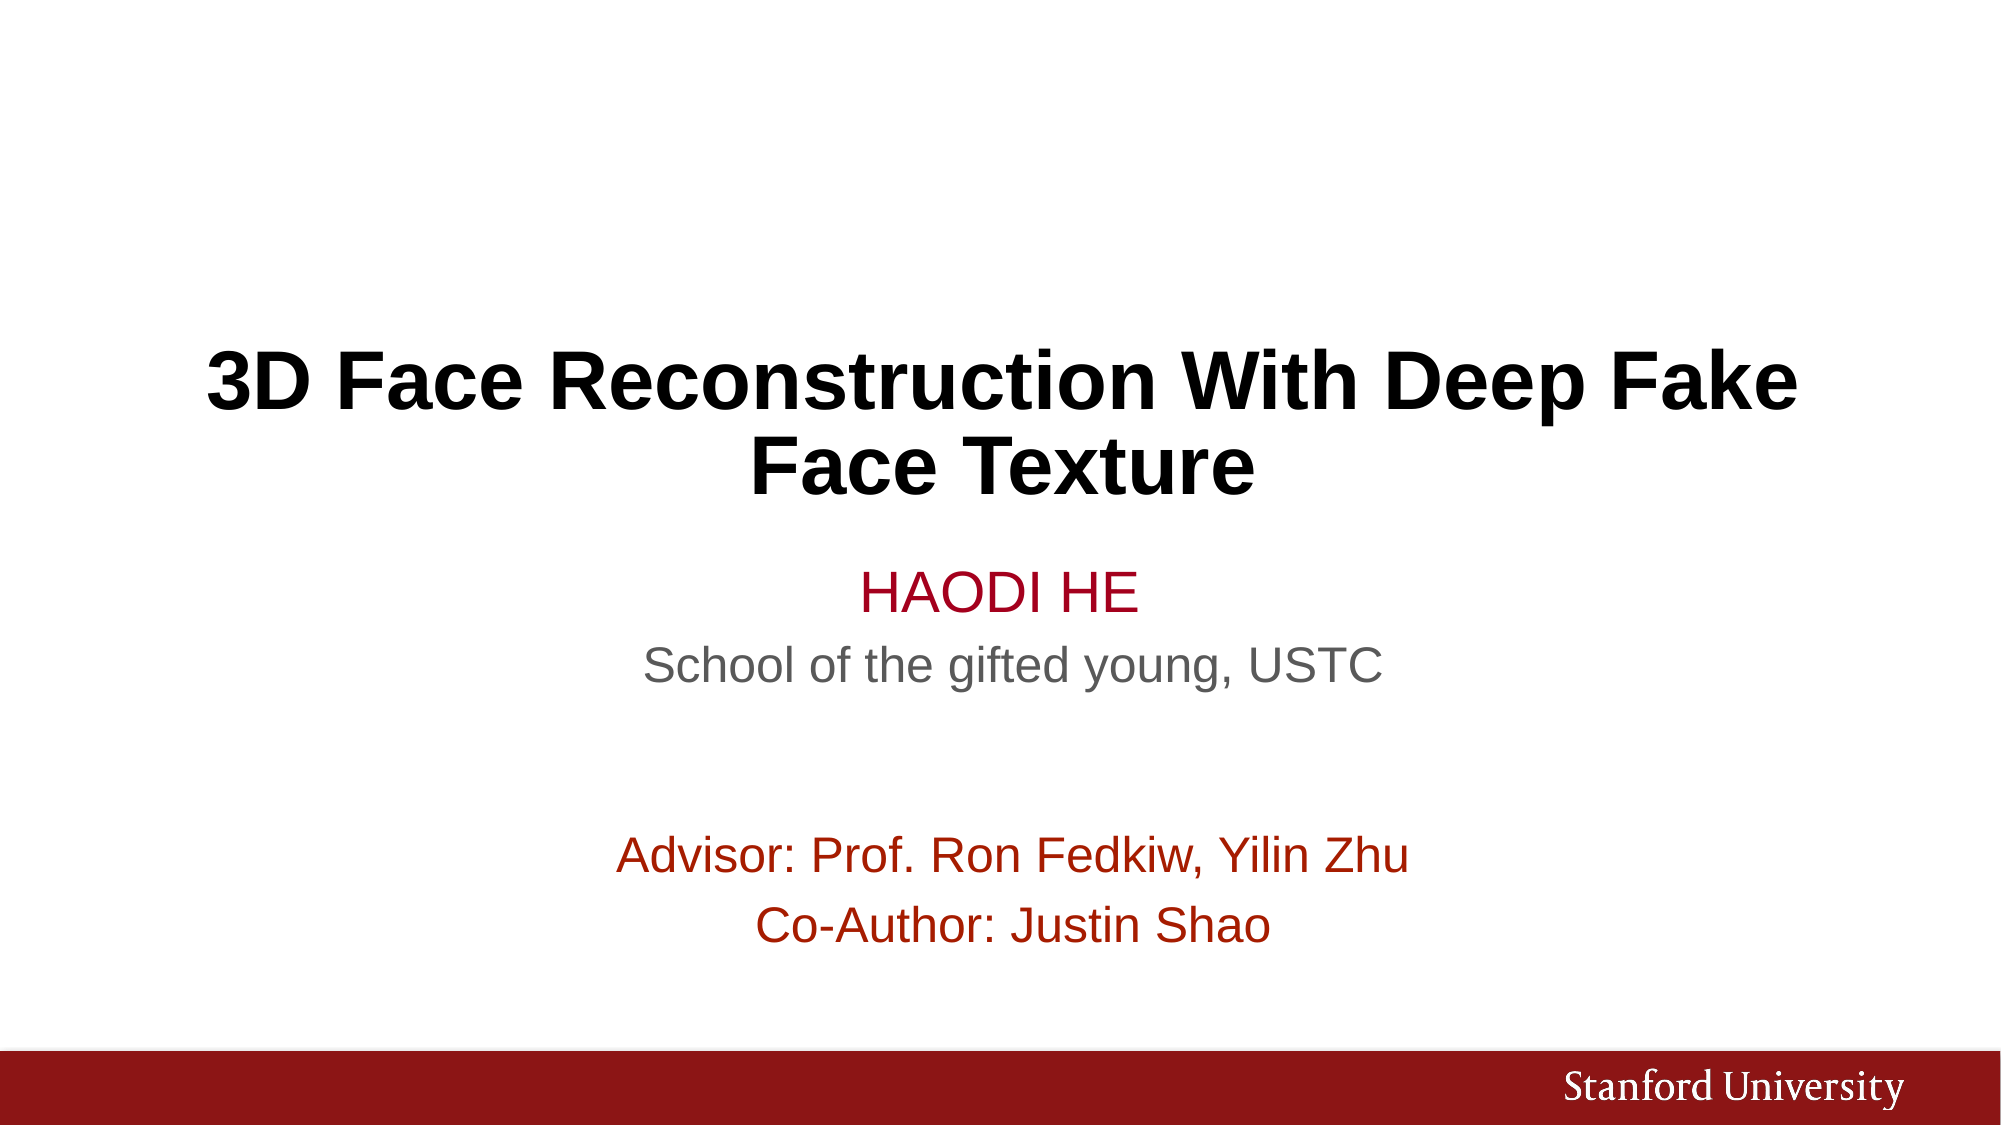

# 3D Face Reconstruction With Deep Fake Face Texture
Haodi He
School of the gifted young, USTC

Advisor: Prof. Ron Fedkiw, Yilin Zhu
Co-Author: Justin Shao